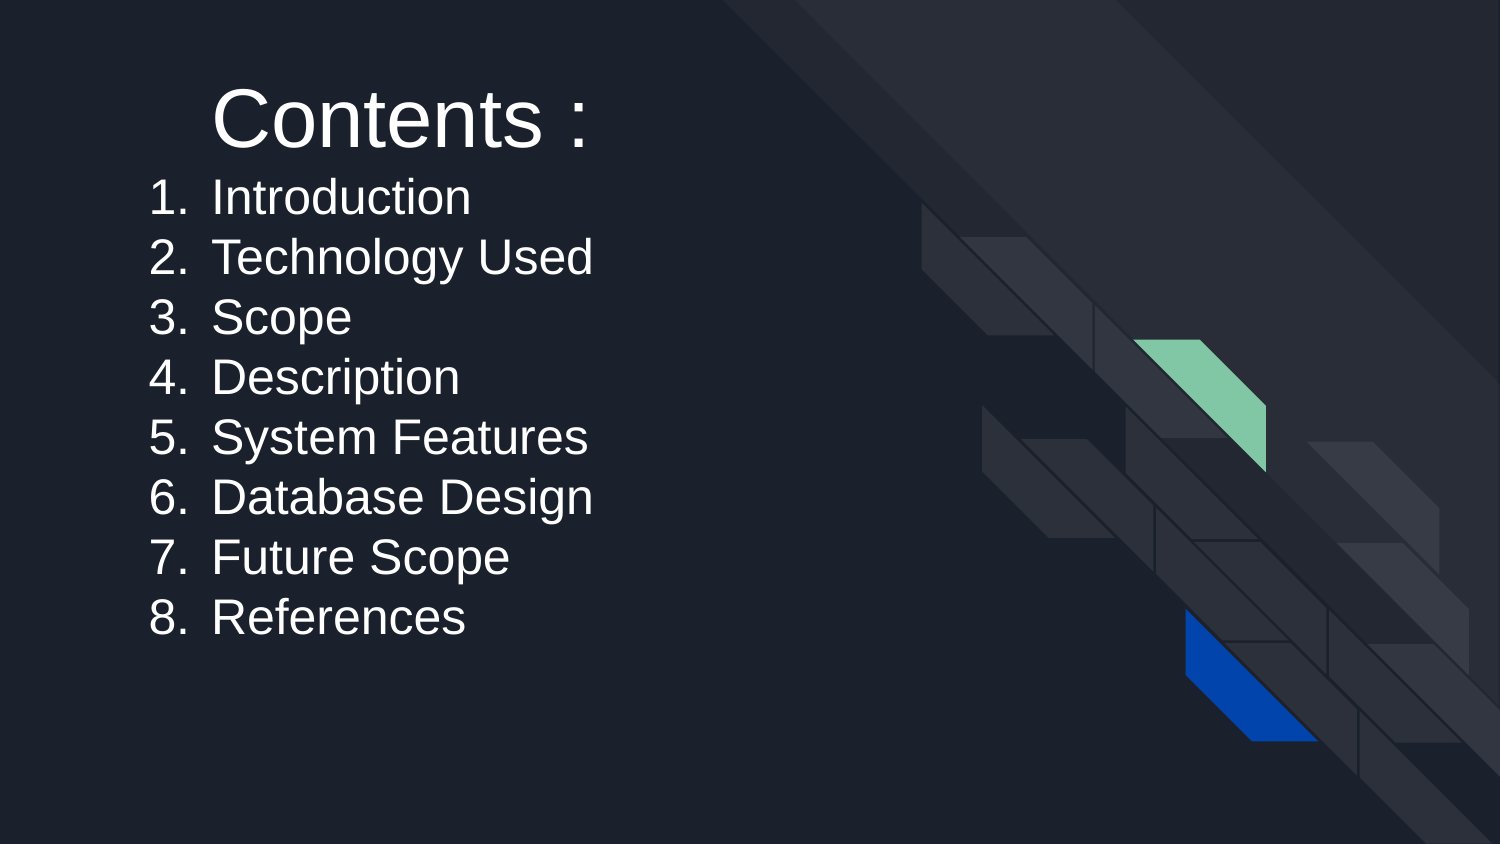

# Contents :
Introduction
Technology Used
Scope
Description
System Features
Database Design
Future Scope
References